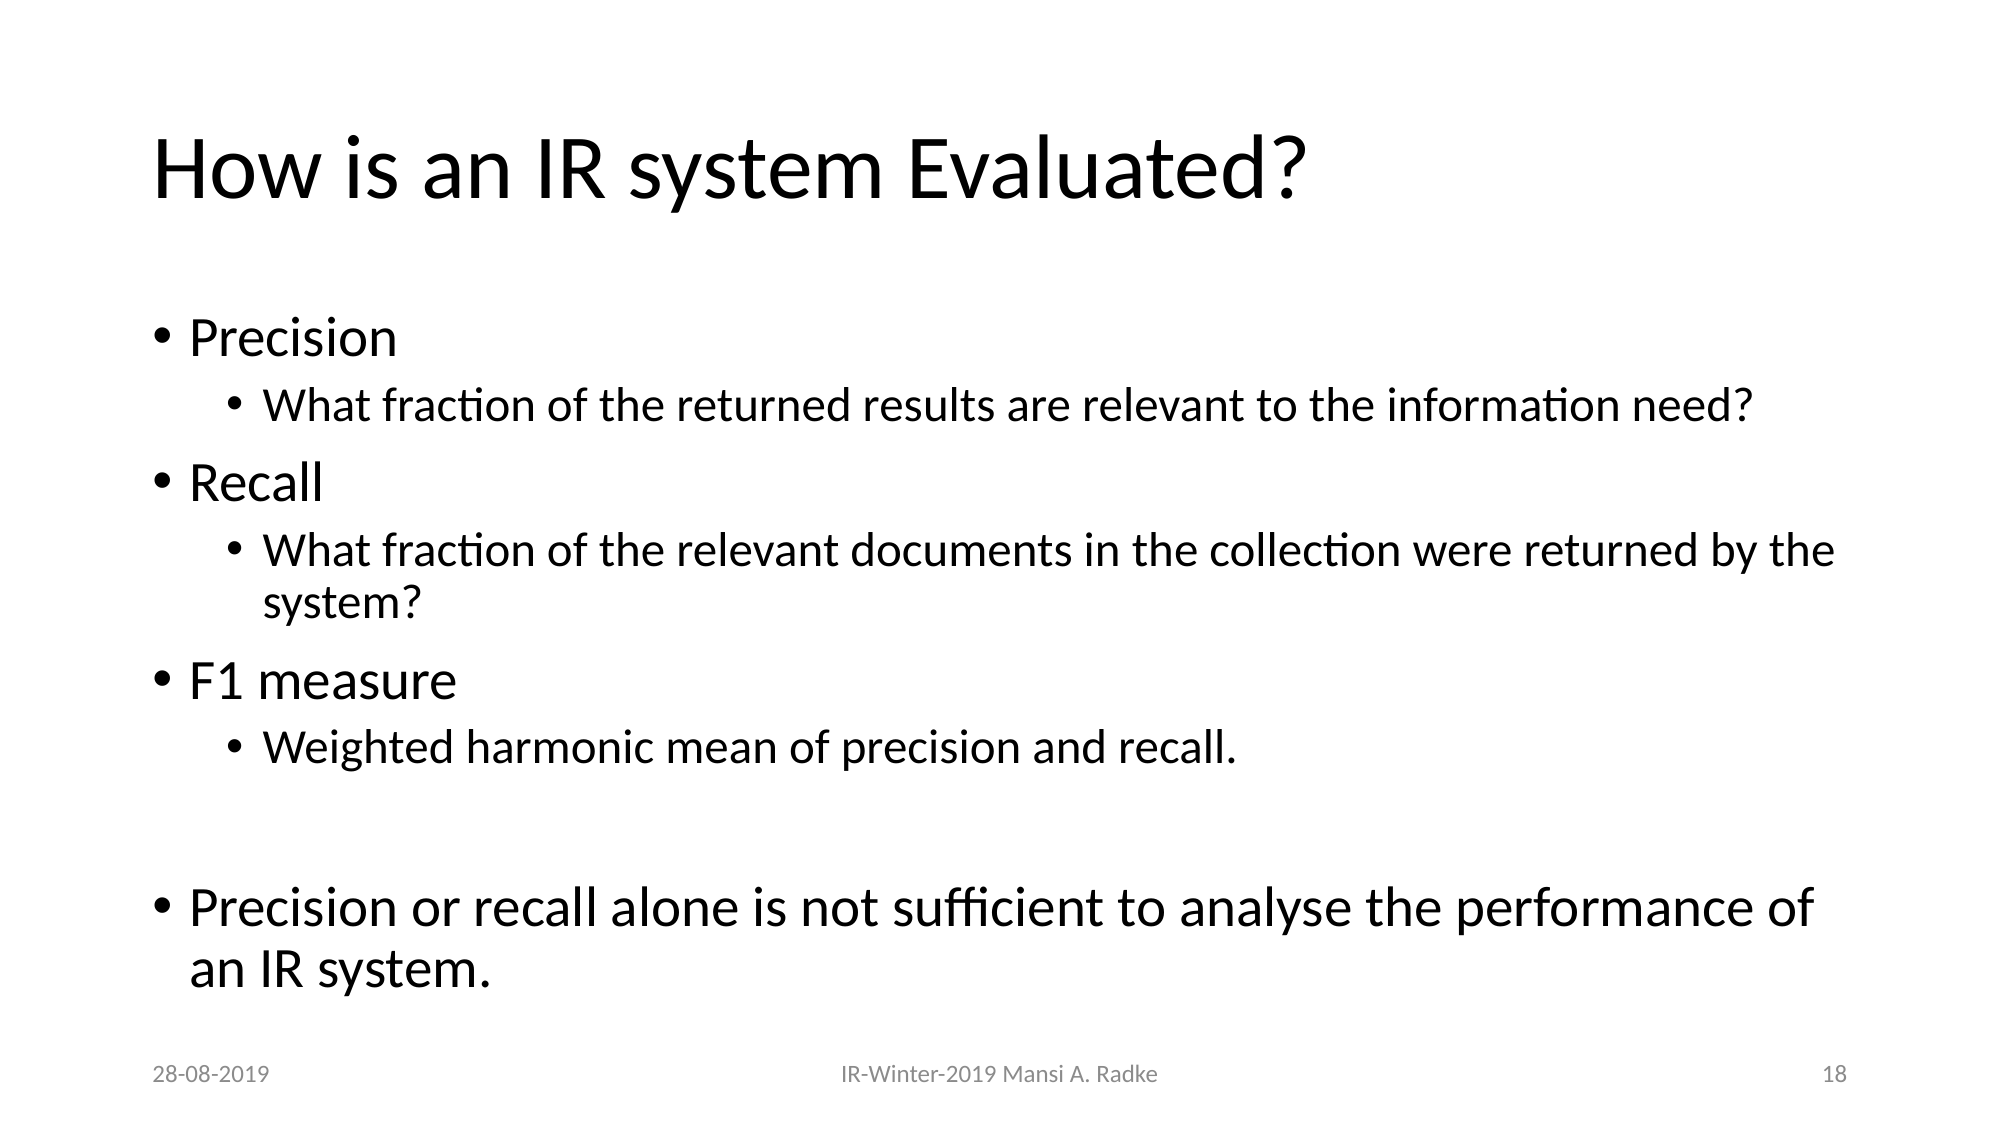

# How is an IR system Evaluated?
Precision
What fraction of the returned results are relevant to the information need?
Recall
What fraction of the relevant documents in the collection were returned by the system?
F1 measure
Weighted harmonic mean of precision and recall.

Precision or recall alone is not sufficient to analyse the performance of an IR system.

28-08-2019
IR-Winter-2019 Mansi A. Radke
18